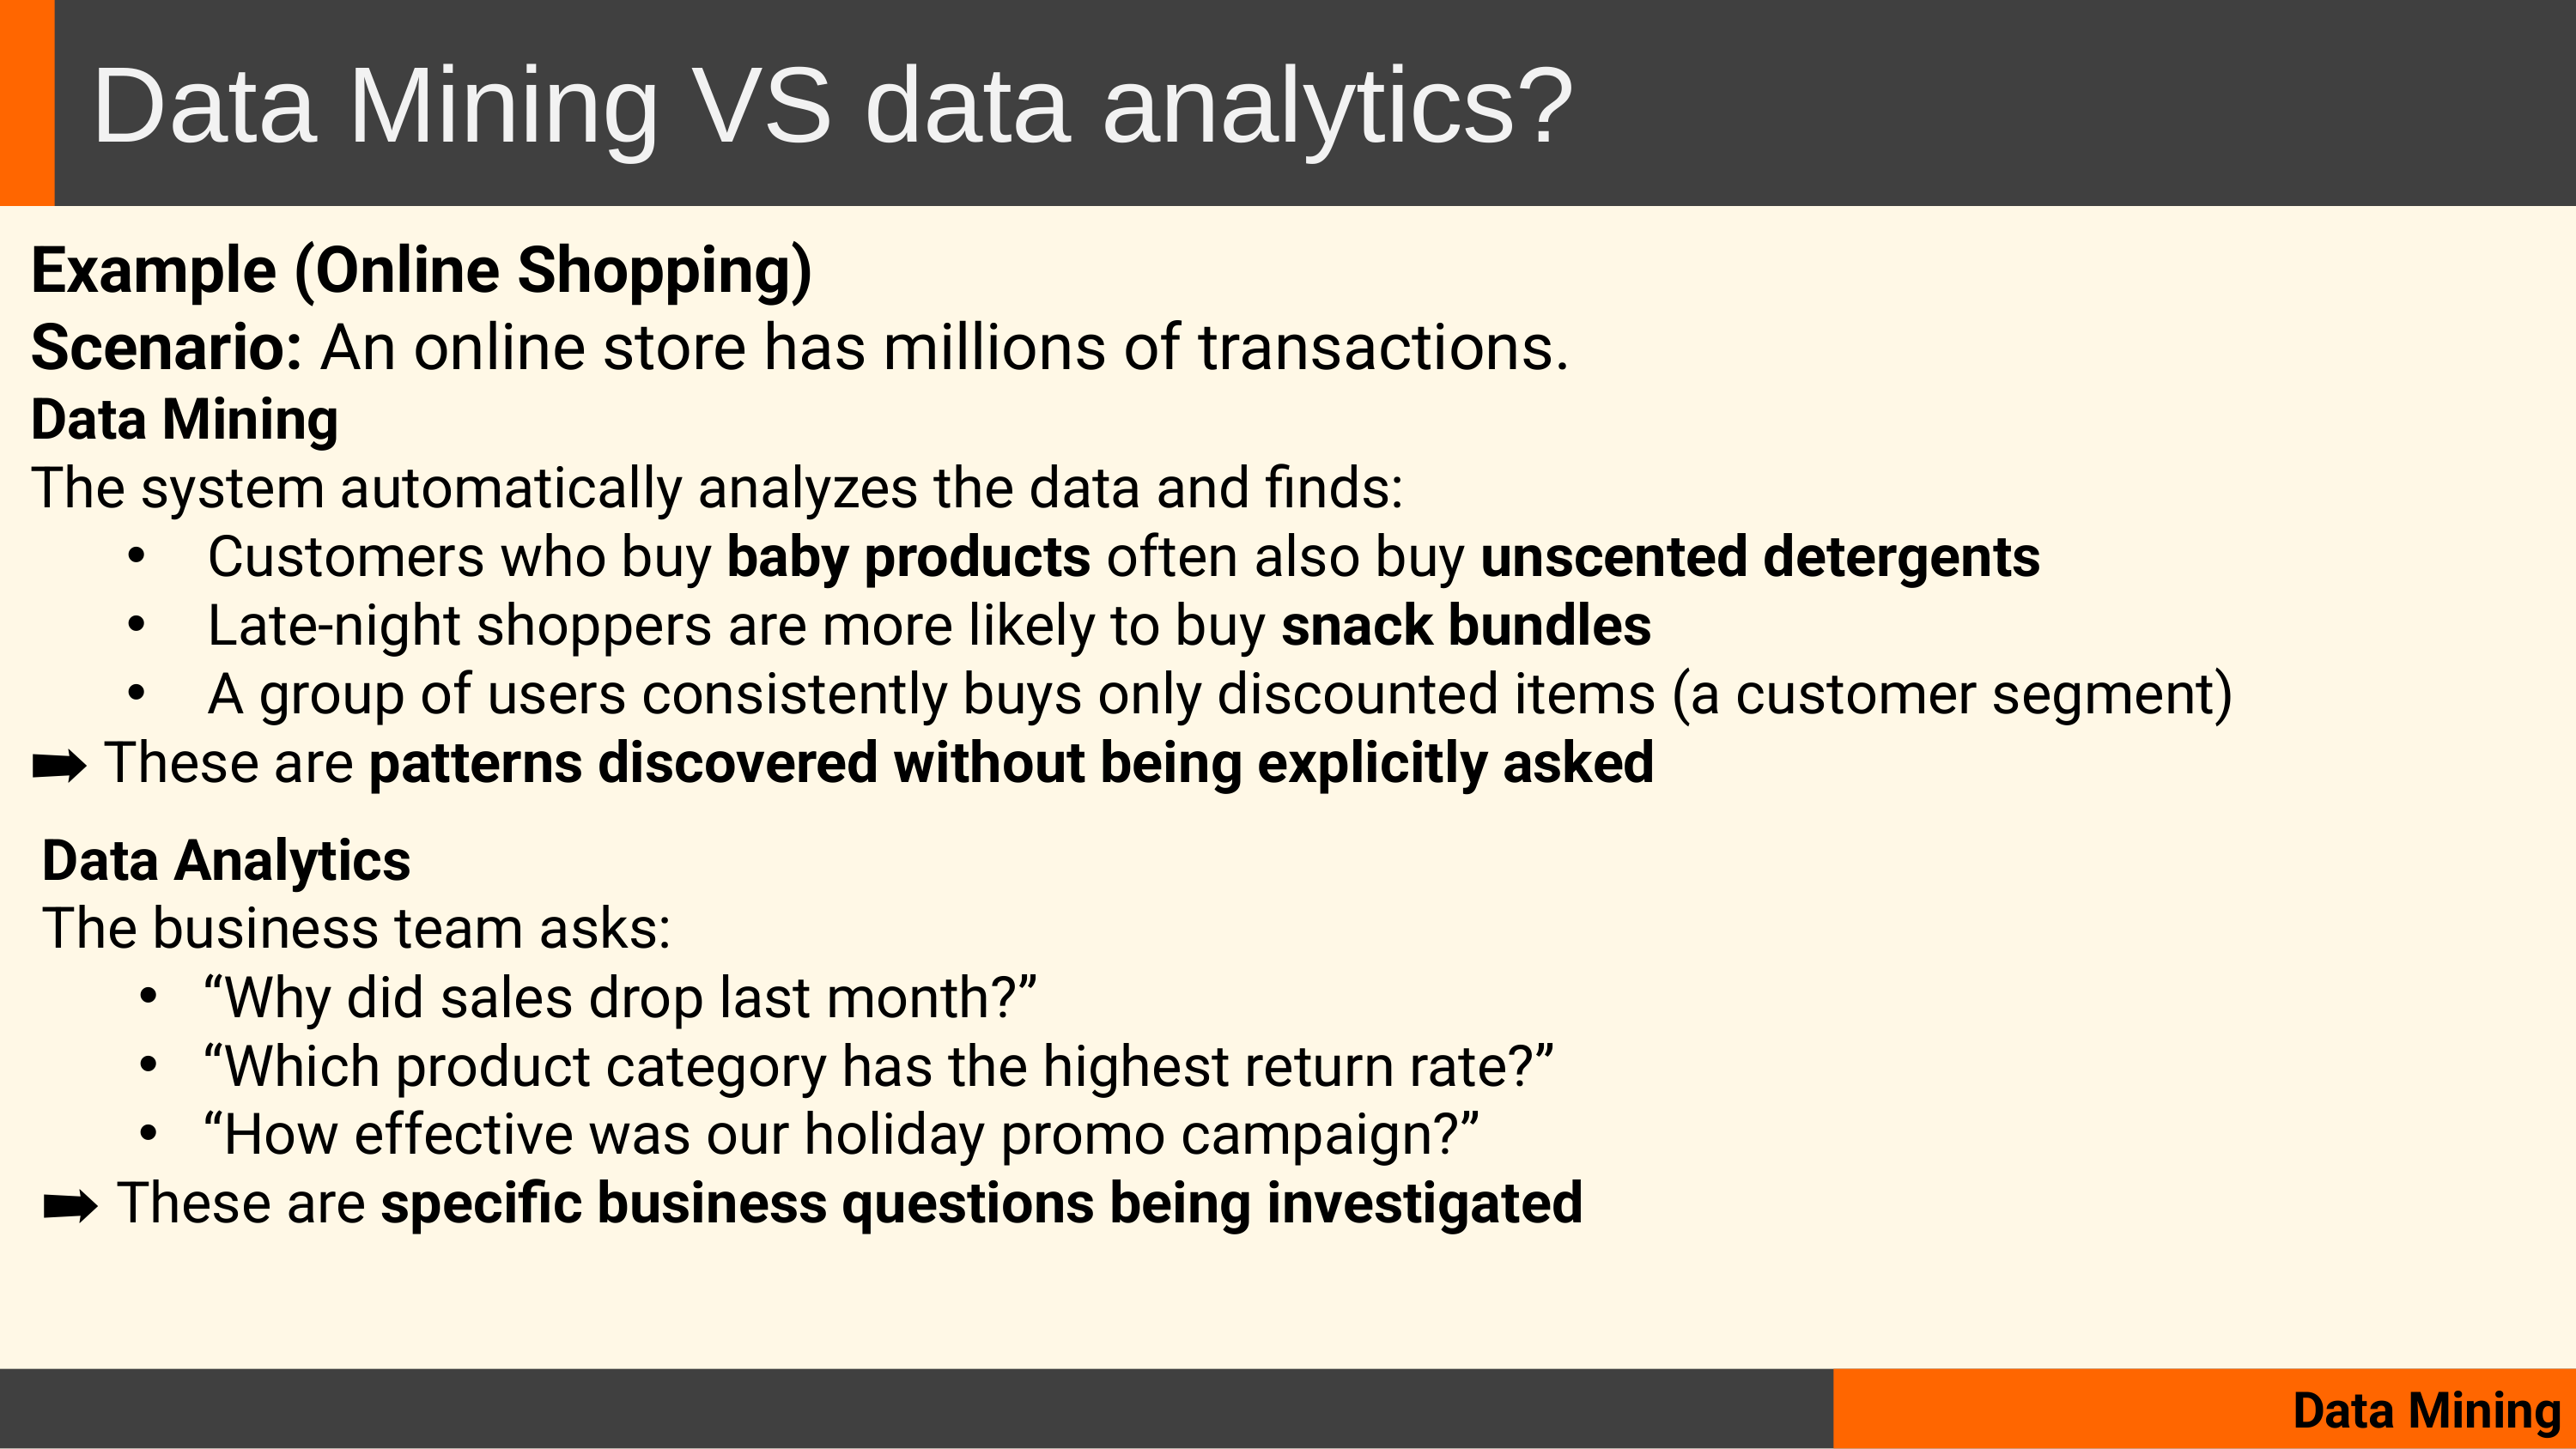

# Data Mining VS data analytics?
Example (Online Shopping)
Scenario: An online store has millions of transactions.
Data Mining
The system automatically analyzes the data and finds:
Customers who buy baby products often also buy unscented detergents
Late-night shoppers are more likely to buy snack bundles
A group of users consistently buys only discounted items (a customer segment)
➡ These are patterns discovered without being explicitly asked
Data Analytics
The business team asks:
“Why did sales drop last month?”
“Which product category has the highest return rate?”
“How effective was our holiday promo campaign?”
➡ These are specific business questions being investigated
Data Mining